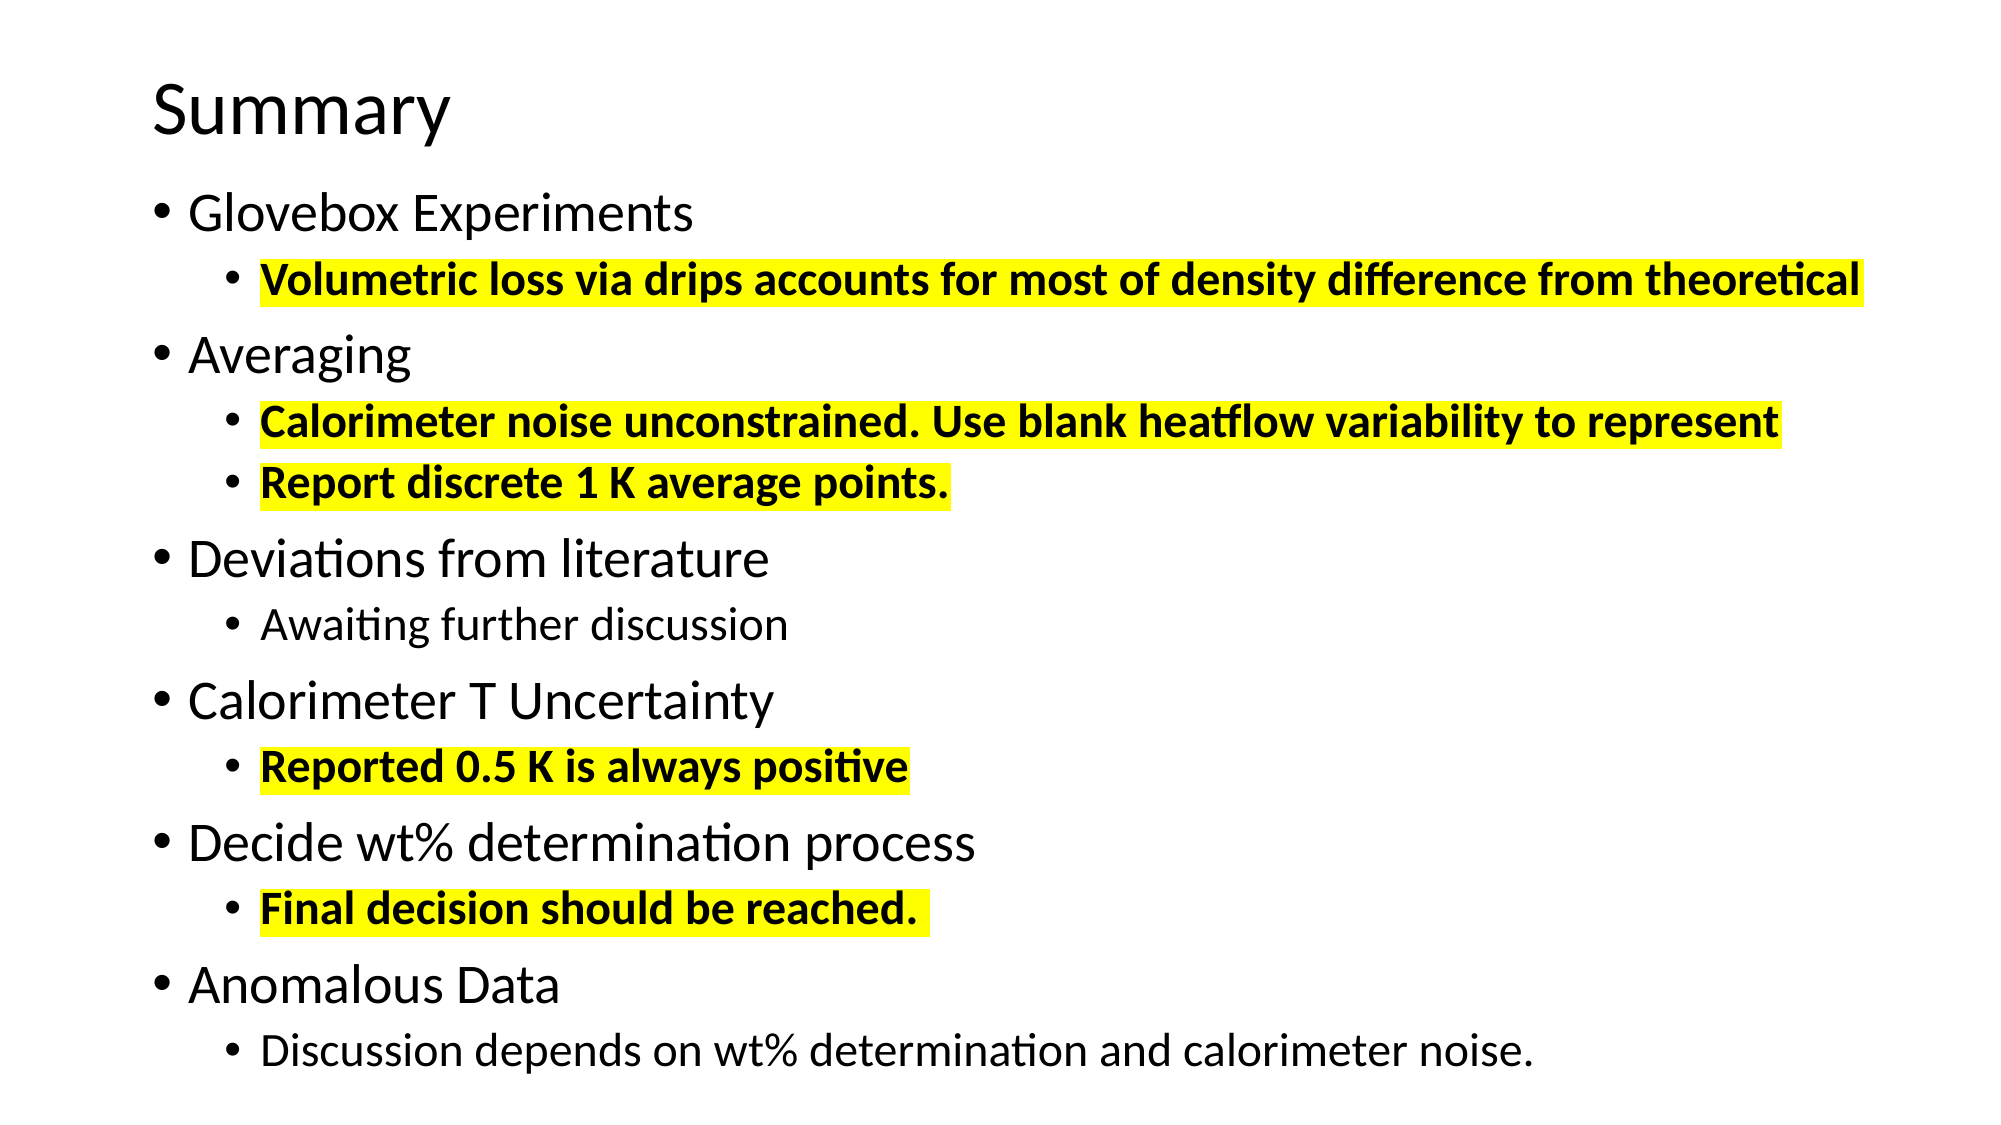

Summary
Glovebox Experiments
Volumetric loss via drips accounts for most of density difference from theoretical
Averaging
Calorimeter noise unconstrained. Use blank heatflow variability to represent
Report discrete 1 K average points.
Deviations from literature
Awaiting further discussion
Calorimeter T Uncertainty
Reported 0.5 K is always positive
Decide wt% determination process
Final decision should be reached.
Anomalous Data
Discussion depends on wt% determination and calorimeter noise.